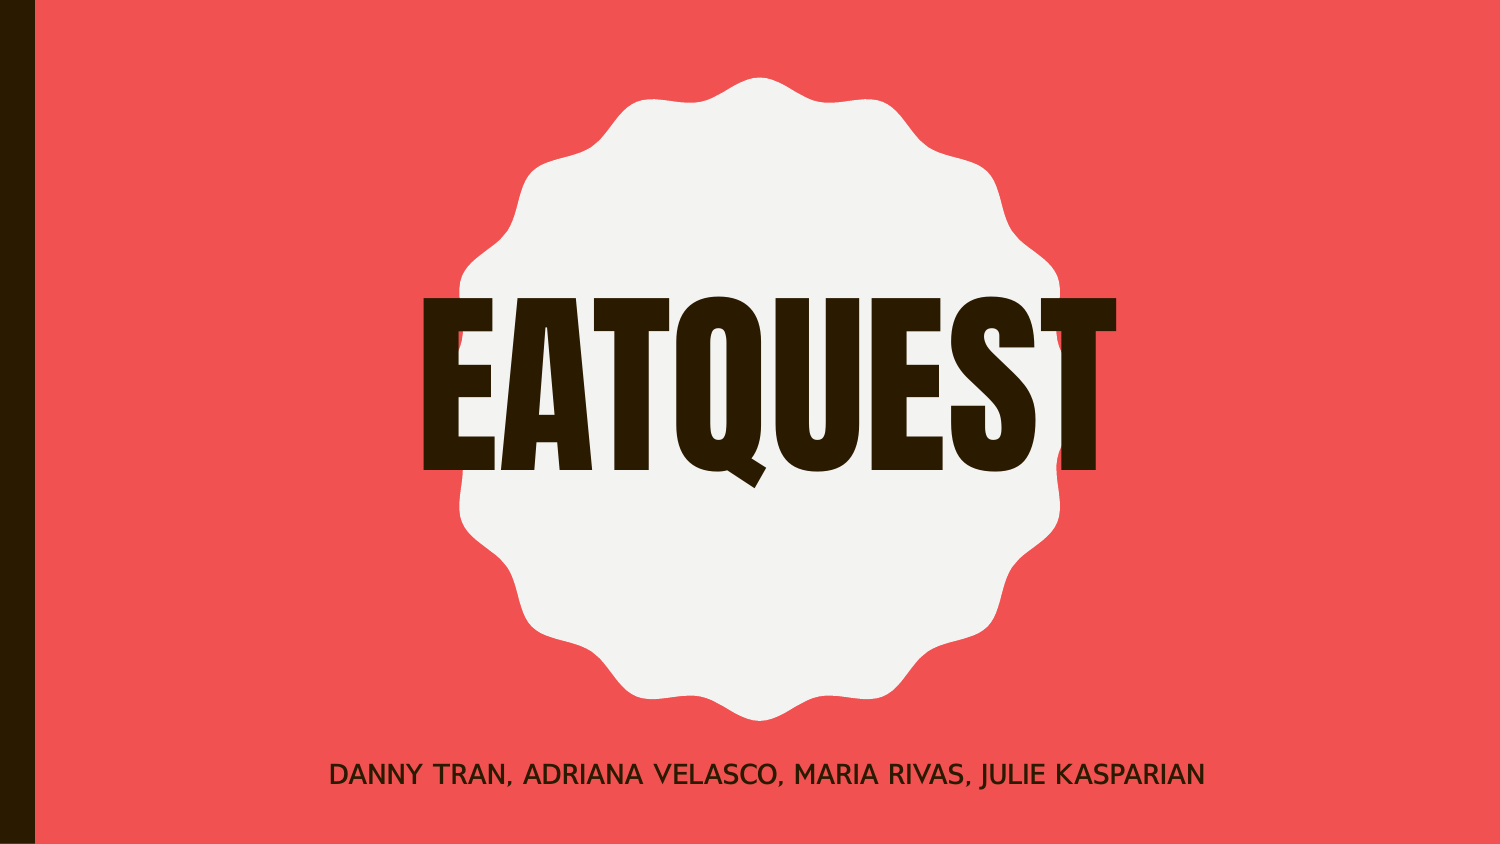

# EATQUEST
DANNY TRAN, ADRIANA VELASCO, MARIA RIVAS, JULIE KASPARIAN